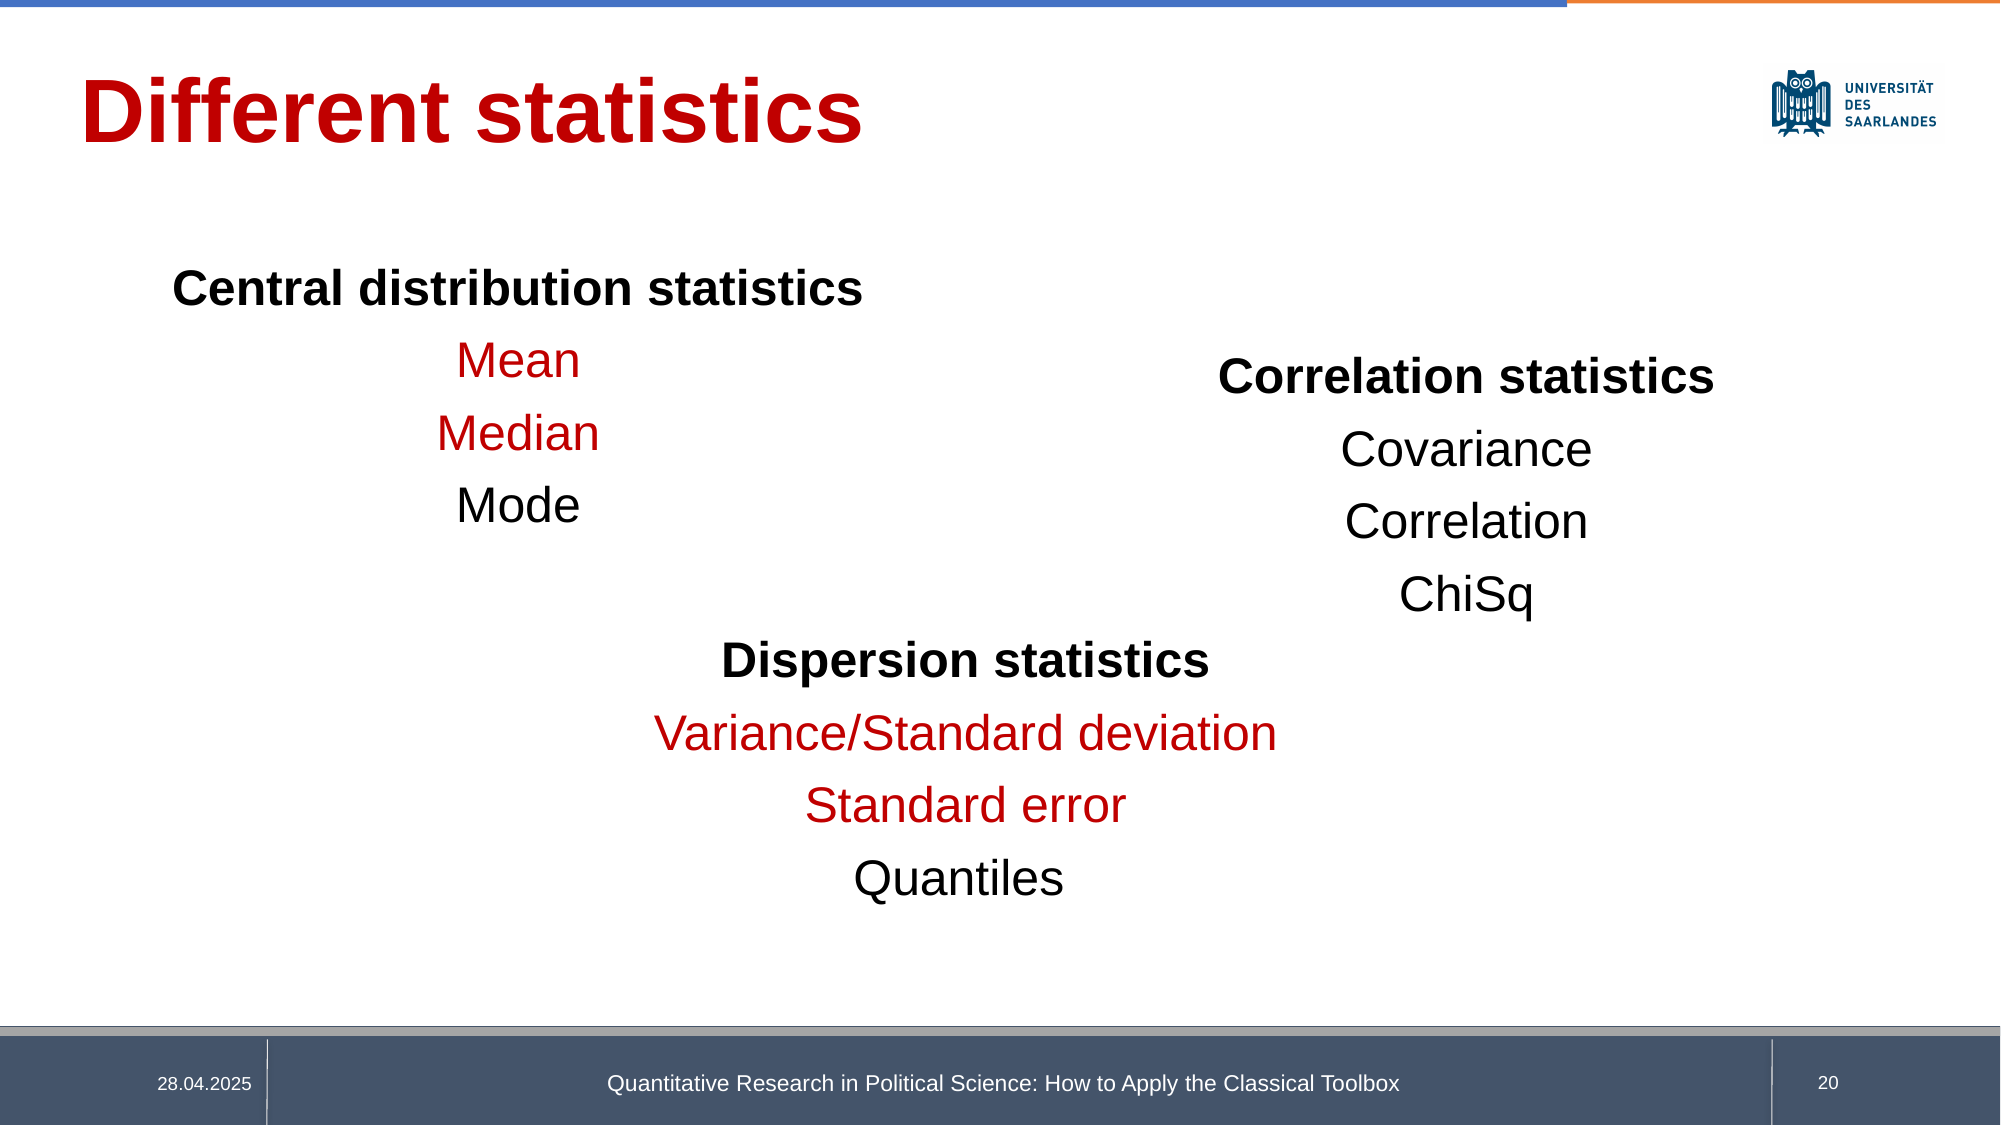

Different statistics
Central distribution statistics
Mean
Median
Mode

Correlation statistics
Covariance
Correlation
ChiSq
Dispersion statistics
Variance/Standard deviation
Standard error
Quantiles
Quantitative Research in Political Science: How to Apply the Classical Toolbox
20
28.04.2025